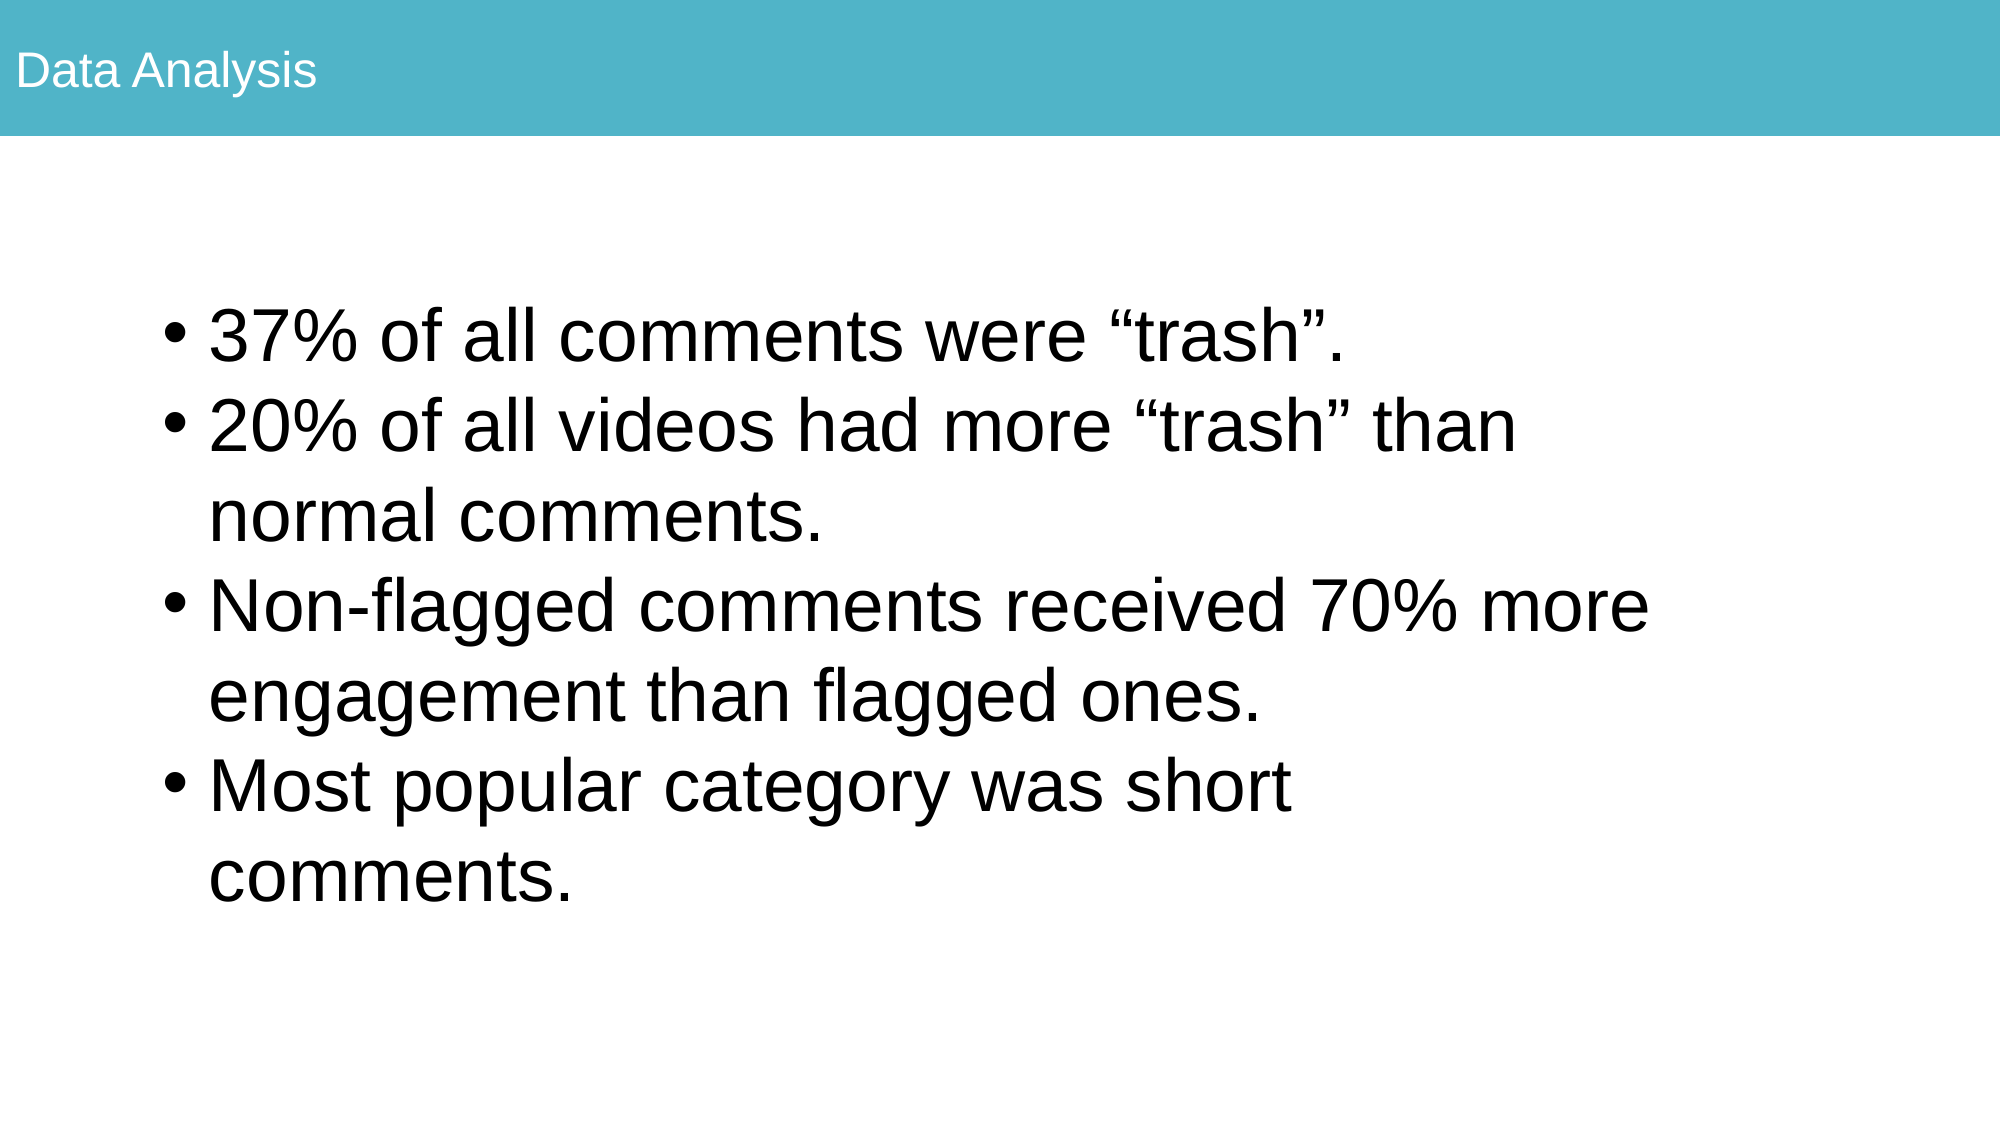

Data Analysis
37% of all comments were “trash”.
20% of all videos had more “trash” than normal comments.
Non-flagged comments received 70% more engagement than flagged ones.
Most popular category was short comments.